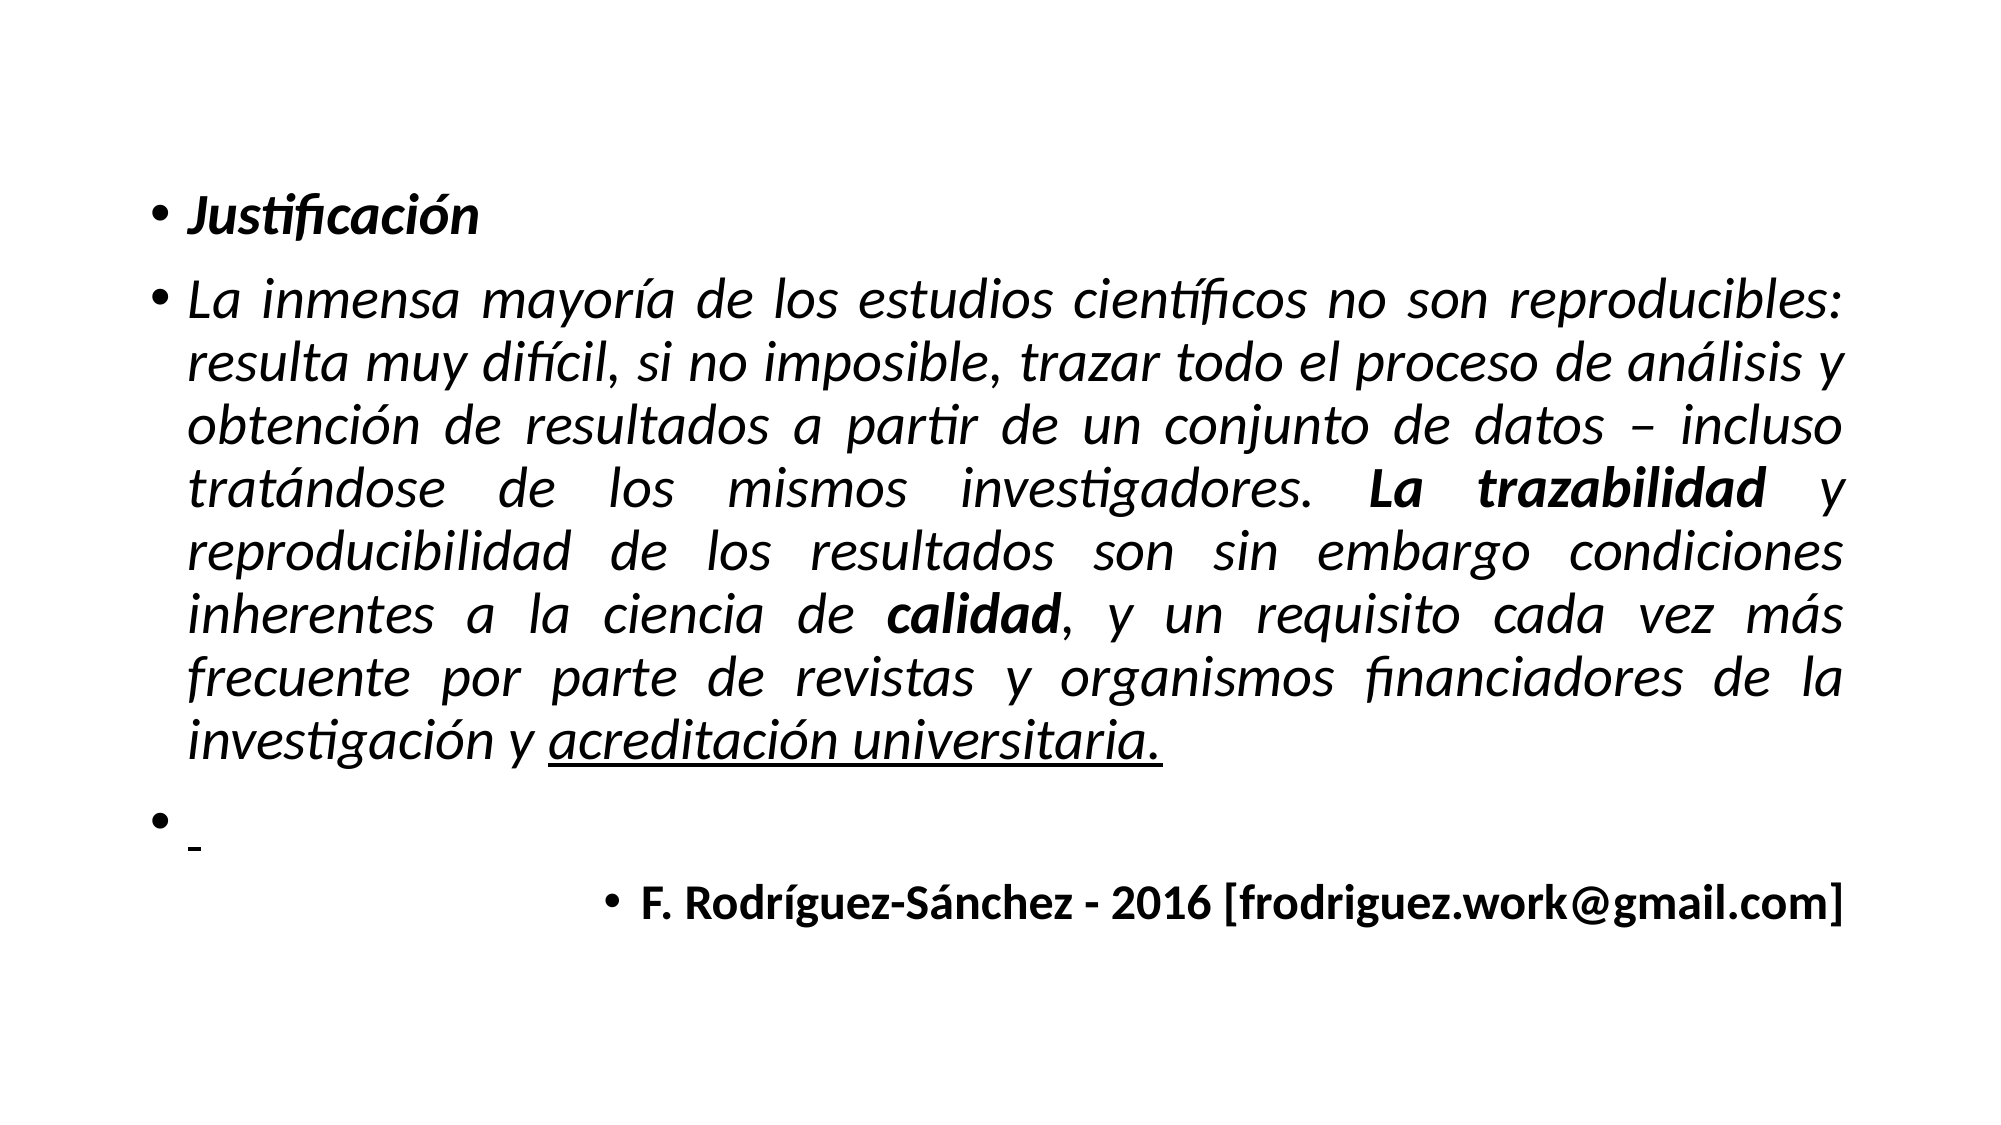

# Justificación
La inmensa mayoría de los estudios científicos no son reproducibles: resulta muy difícil, si no imposible, trazar todo el proceso de análisis y obtención de resultados a partir de un conjunto de datos – incluso tratándose de los mismos investigadores. La trazabilidad y reproducibilidad de los resultados son sin embargo condiciones inherentes a la ciencia de calidad, y un requisito cada vez más frecuente por parte de revistas y organismos financiadores de la investigación y acreditación universitaria.

F. Rodríguez-Sánchez - 2016 [frodriguez.work@gmail.com]